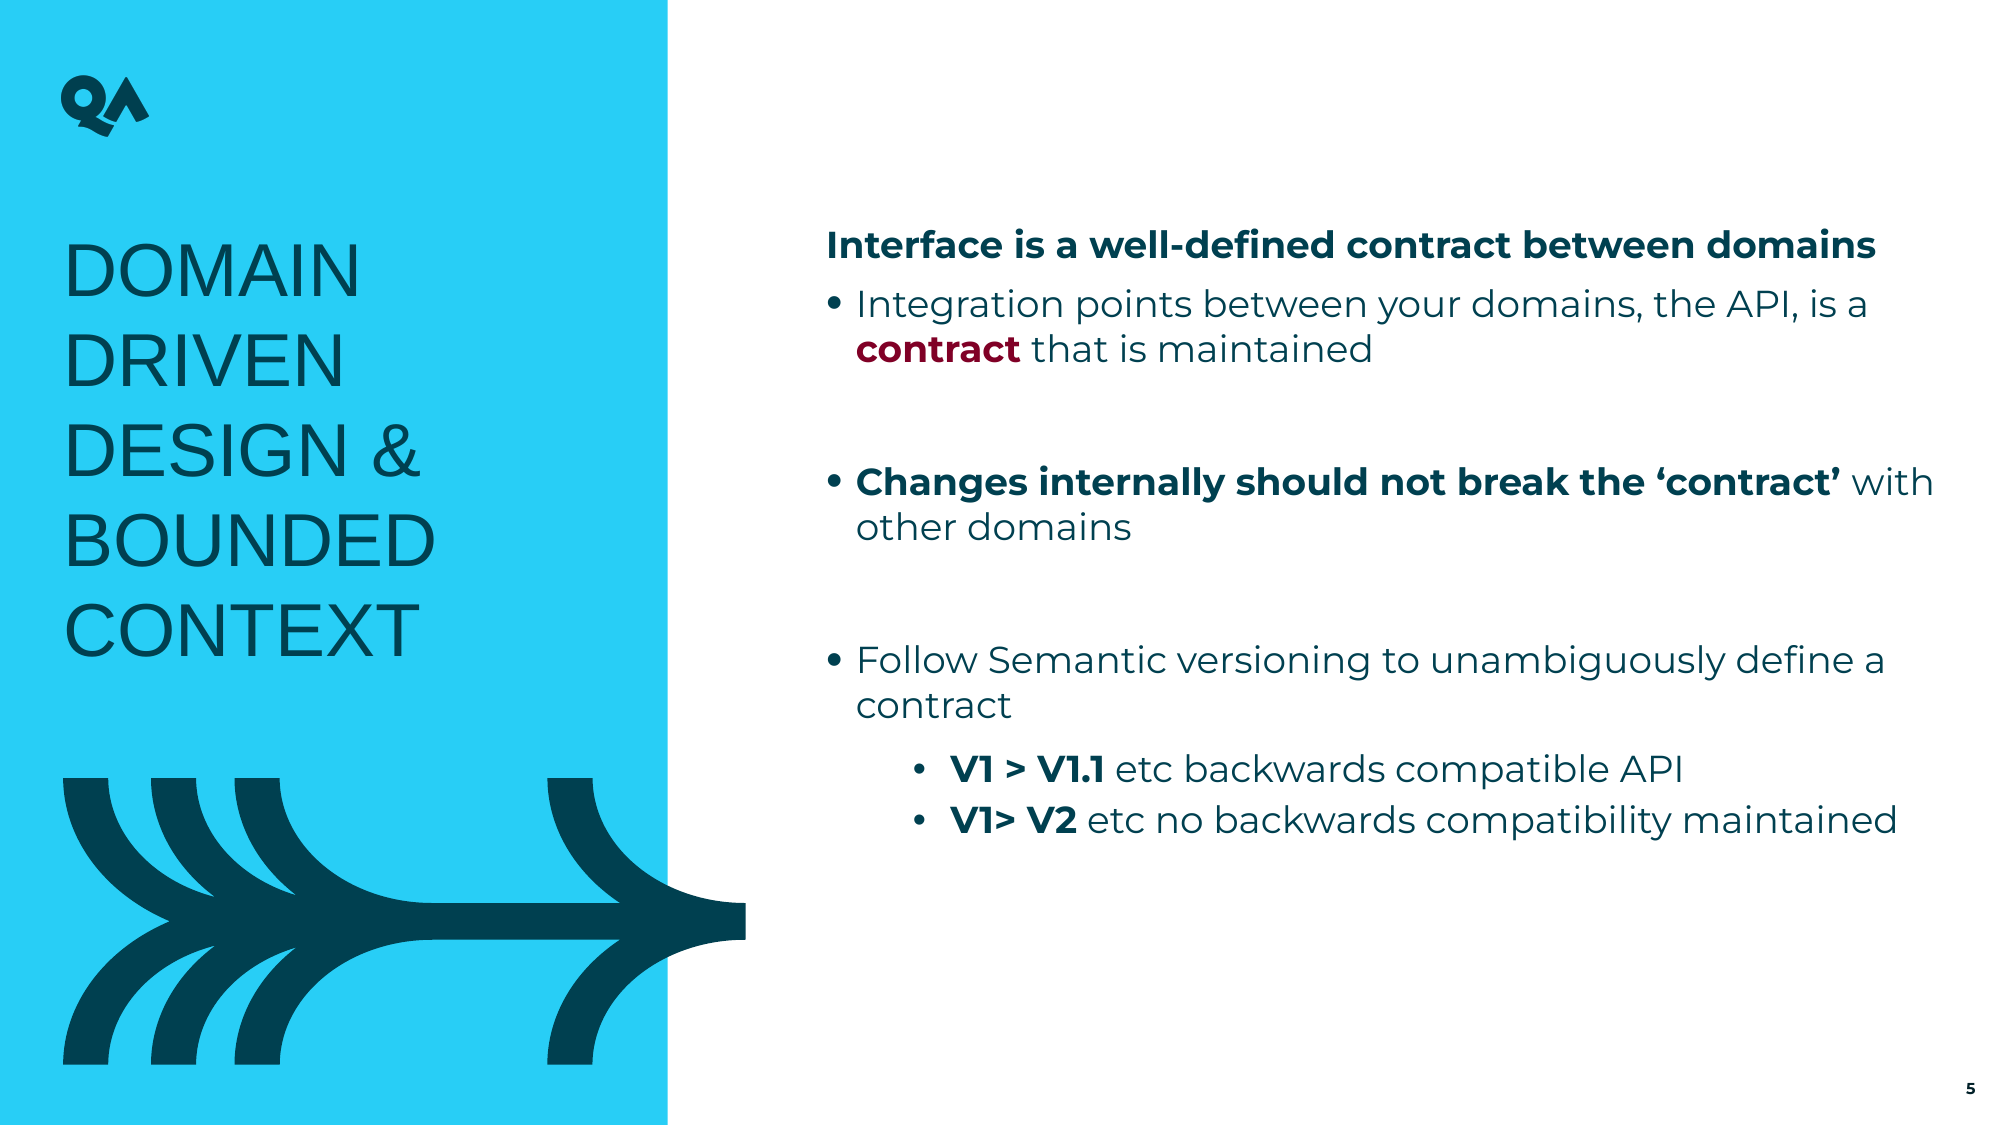

Domain Driven Design & Bounded Context
Interface is a well-defined contract between domains
Integration points between your domains, the API, is a contract that is maintained

Changes internally should not break the ‘contract’ with other domains

Follow Semantic versioning to unambiguously define a contract
V1 > V1.1 etc backwards compatible API
V1> V2 etc no backwards compatibility maintained

5